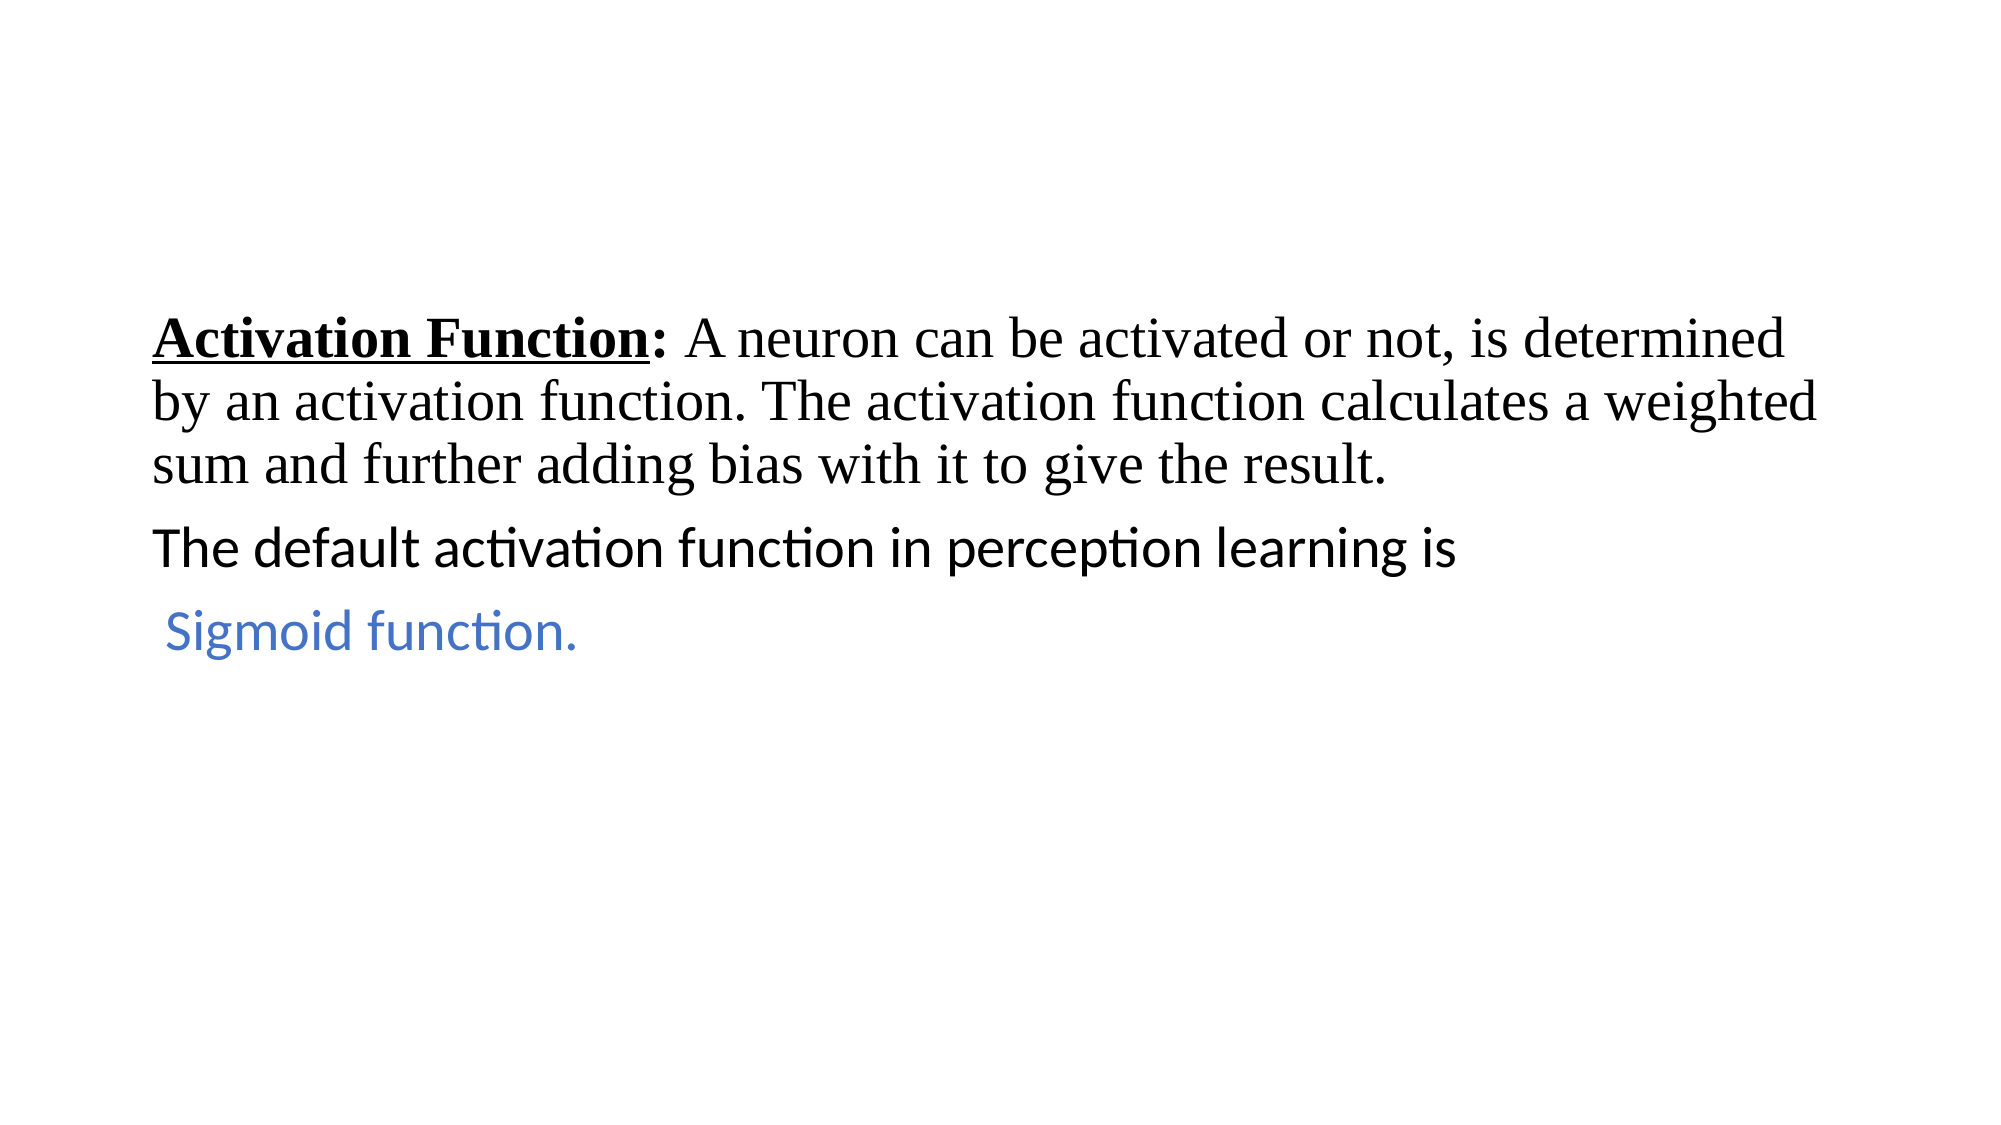

#
Activation Function: A neuron can be activated or not, is determined by an activation function. The activation function calculates a weighted sum and further adding bias with it to give the result.
The default activation function in perception learning is
 Sigmoid function.